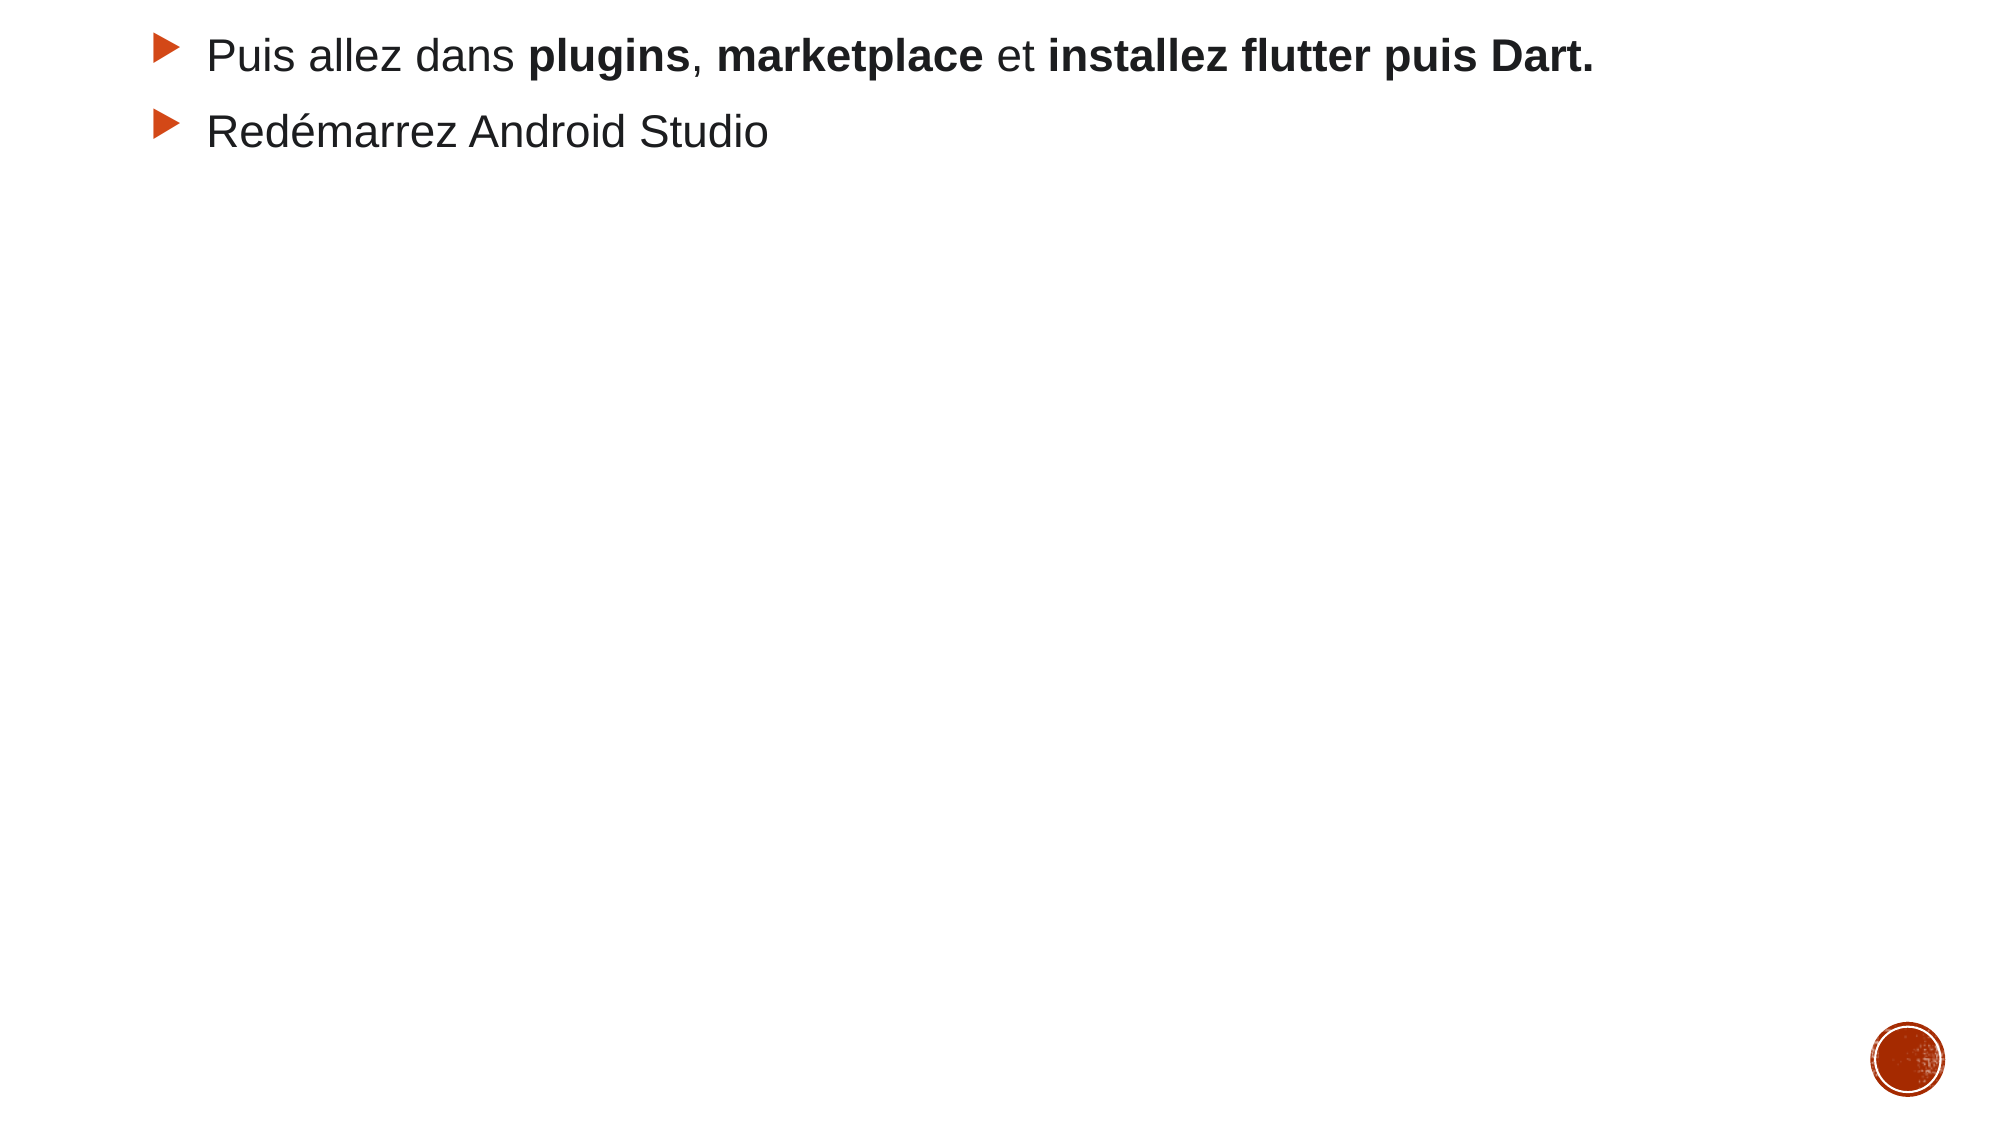

Puis allez dans plugins, marketplace et installez flutter puis Dart.
Redémarrez Android Studio